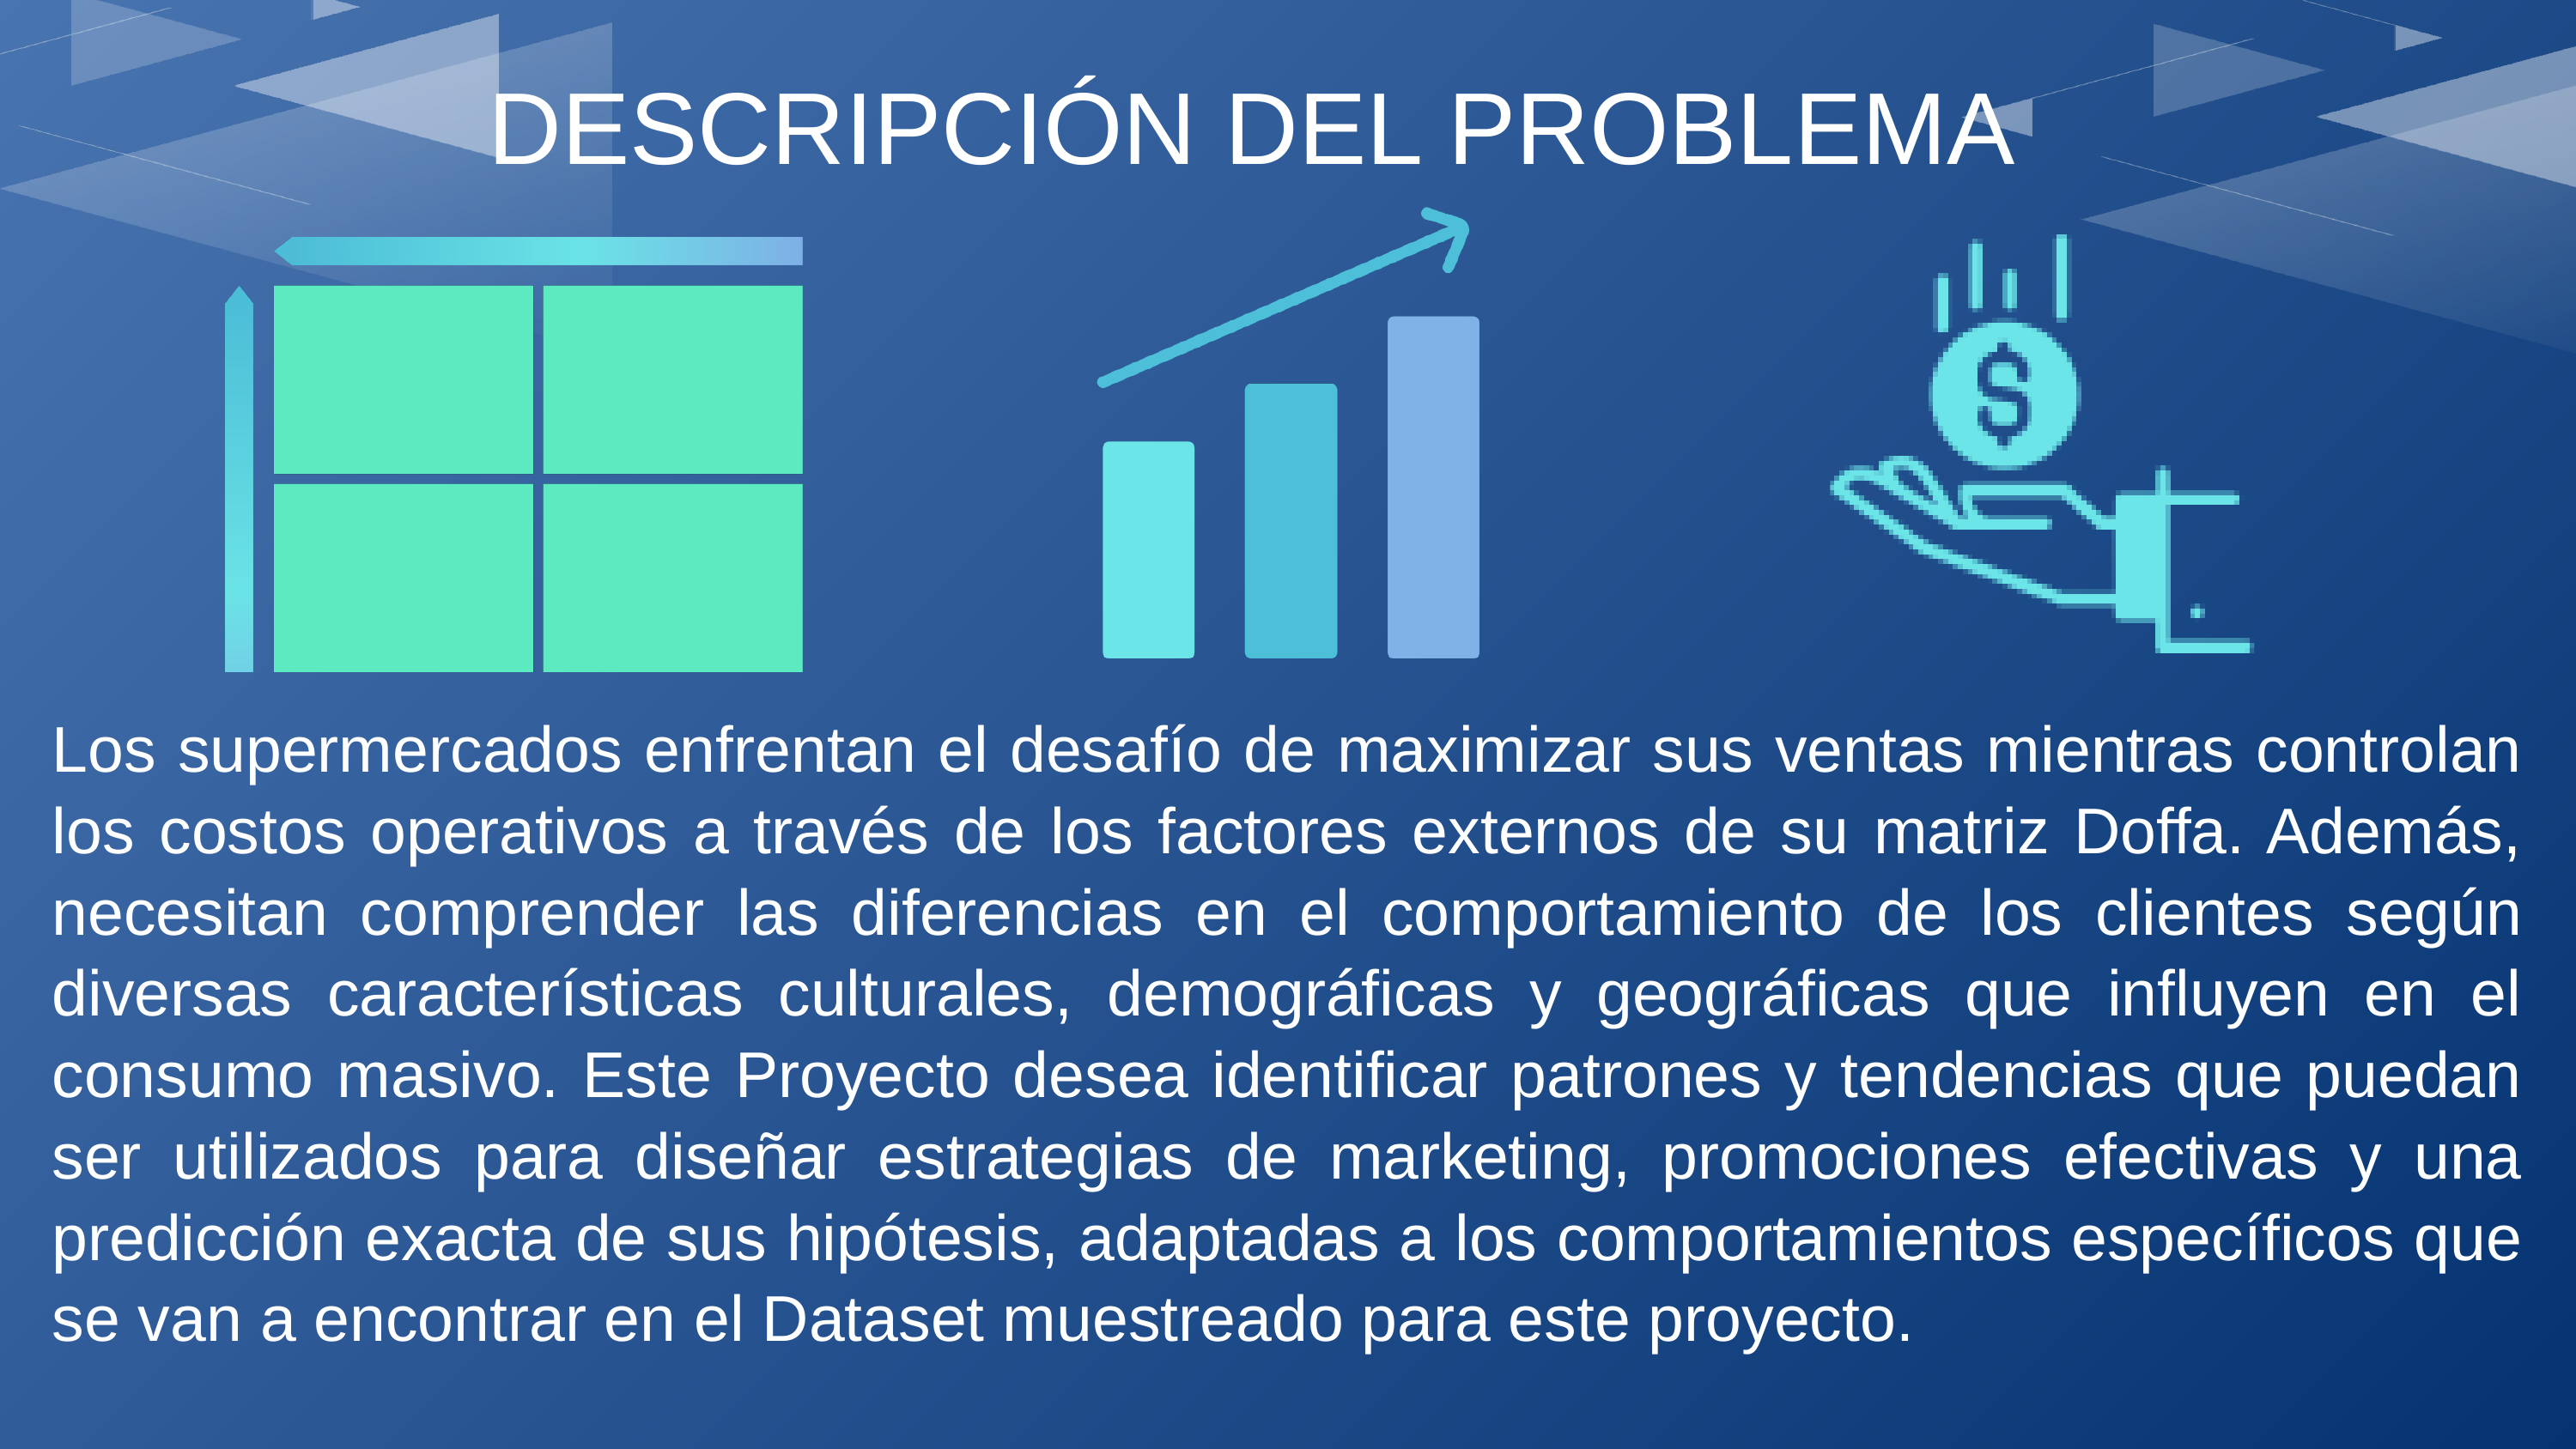

DESCRIPCIÓN DEL PROBLEMA

Los supermercados enfrentan el desafío de maximizar sus ventas mientras controlan los costos operativos a través de los factores externos de su matriz Doffa. Además, necesitan comprender las diferencias en el comportamiento de los clientes según diversas características culturales, demográficas y geográficas que influyen en el consumo masivo. Este Proyecto desea identificar patrones y tendencias que puedan ser utilizados para diseñar estrategias de marketing, promociones efectivas y una predicción exacta de sus hipótesis, adaptadas a los comportamientos específicos que se van a encontrar en el Dataset muestreado para este proyecto.